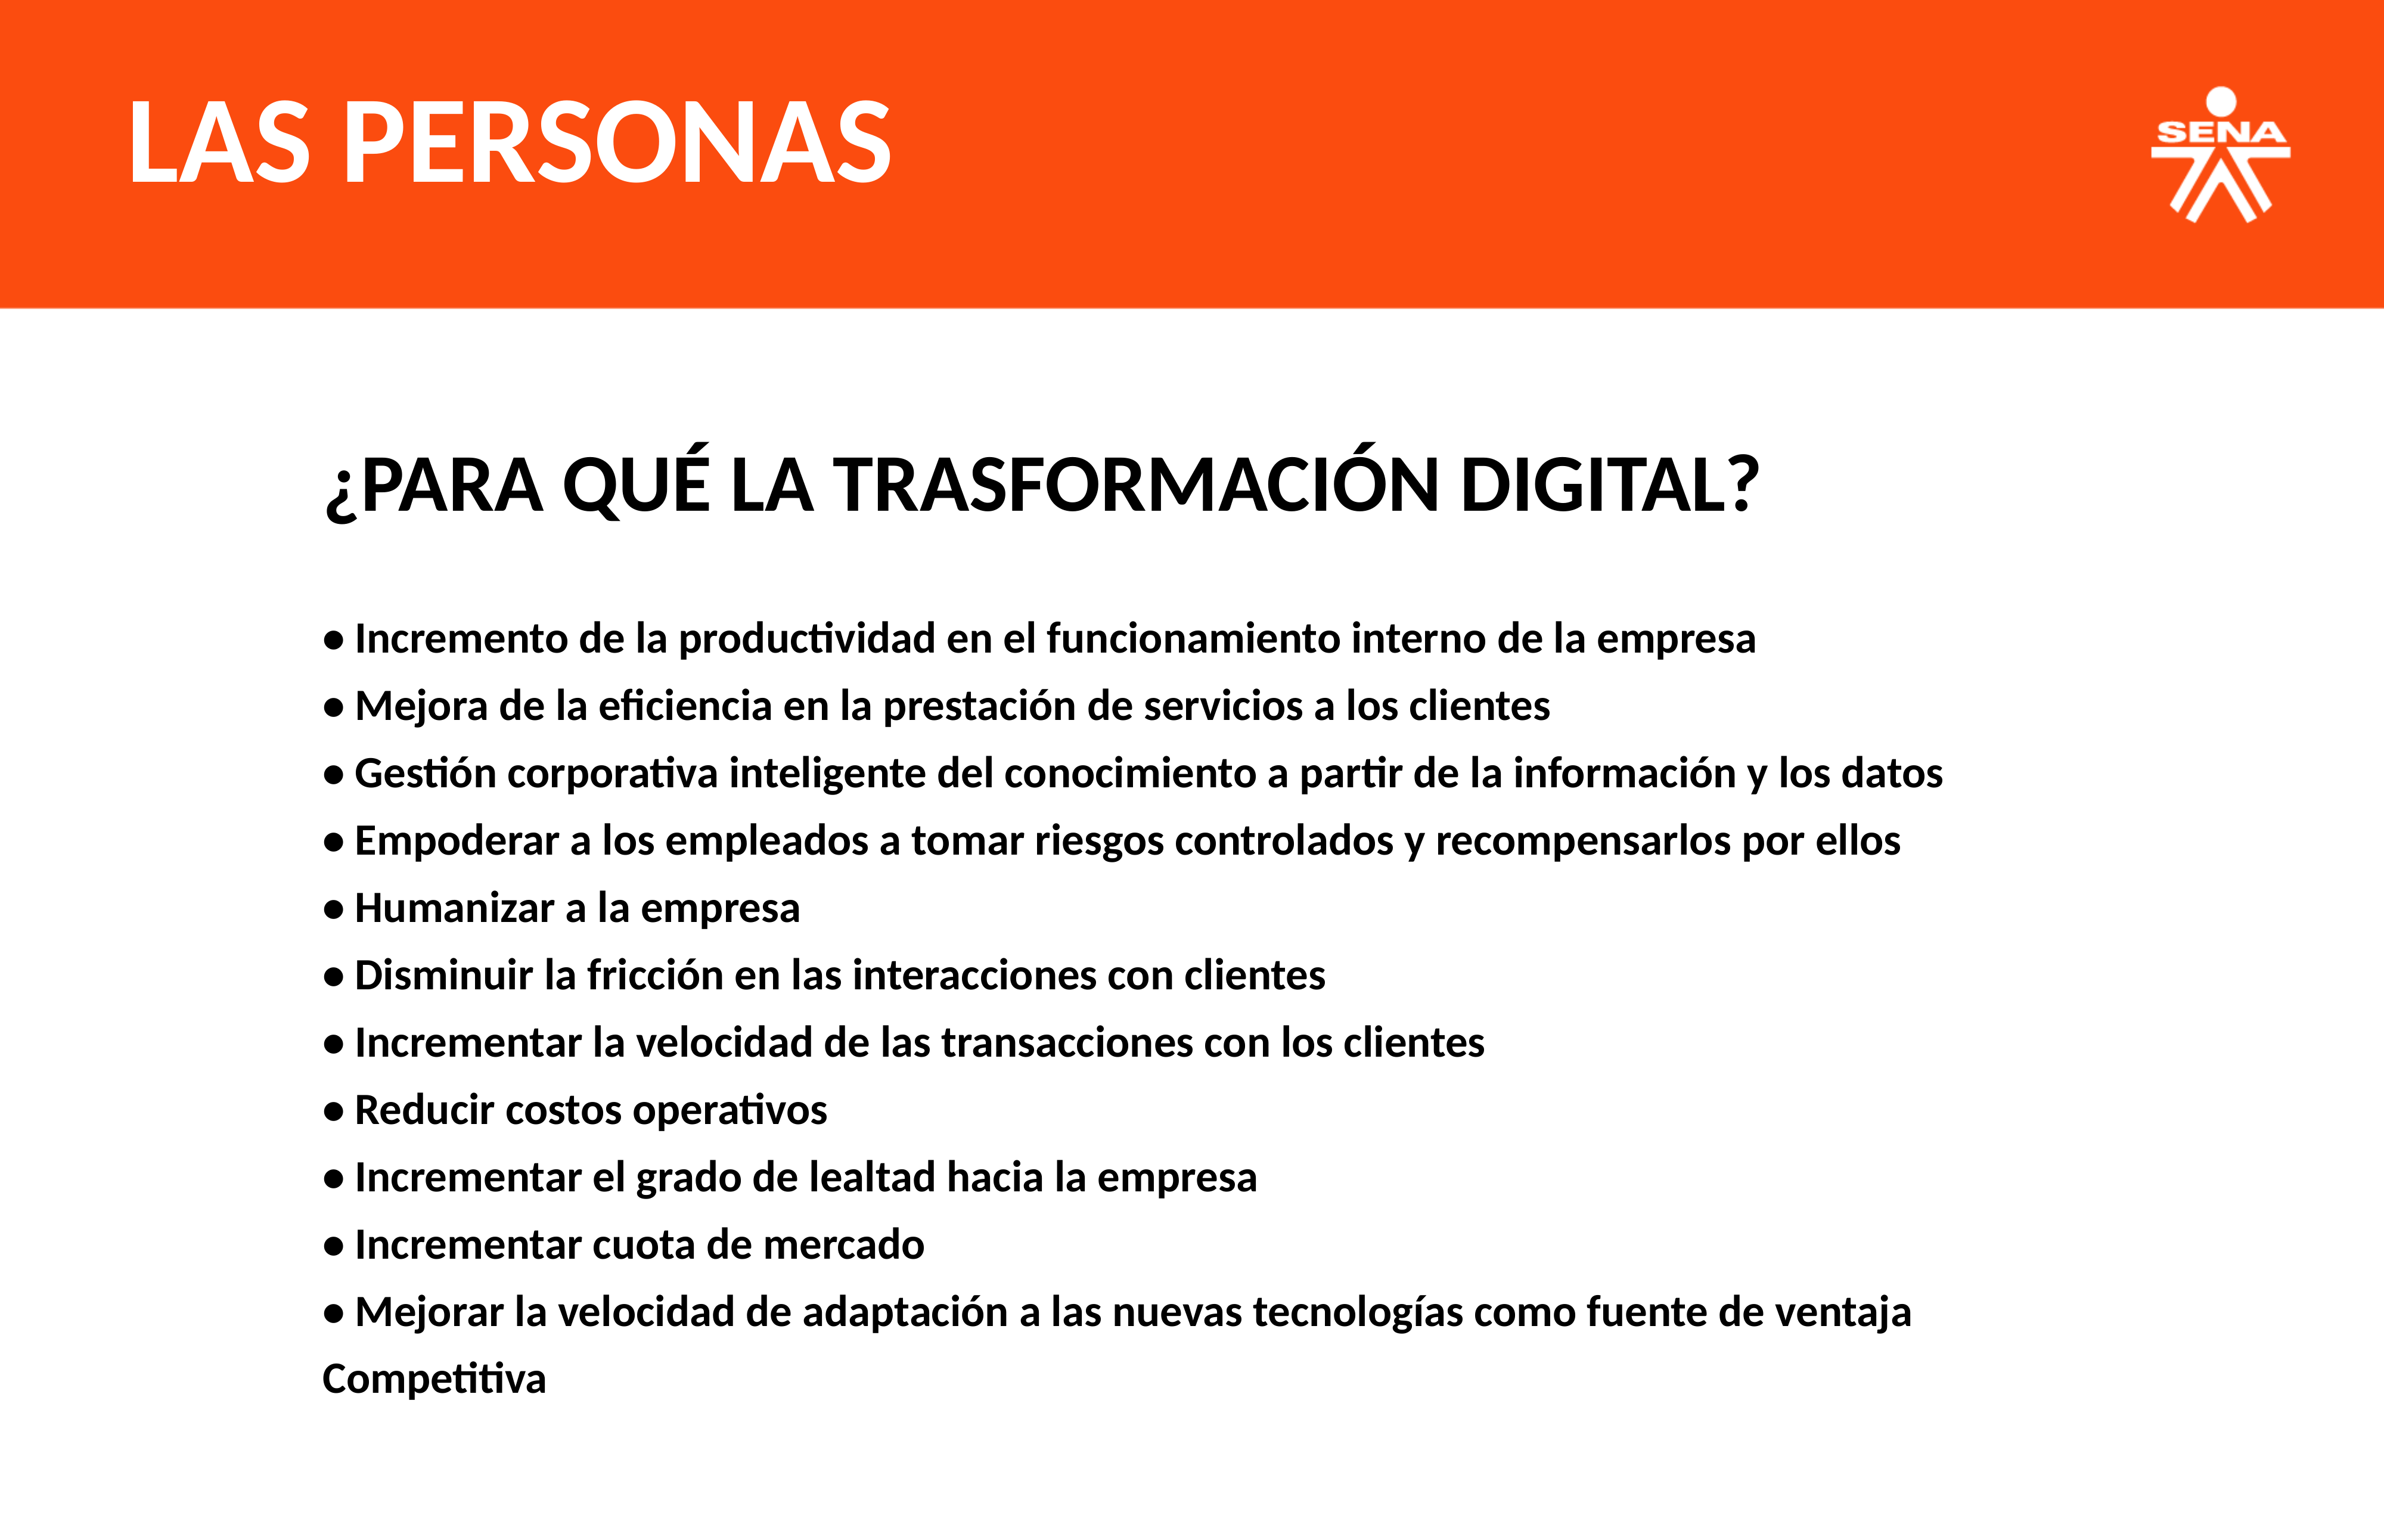

LAS PERSONAS

¿PARA QUÉ LA TRASFORMACIÓN DIGITAL?

• Incremento de la productividad en el funcionamiento interno de la empresa
• Mejora de la eficiencia en la prestación de servicios a los clientes
• Gestión corporativa inteligente del conocimiento a partir de la información y los datos
• Empoderar a los empleados a tomar riesgos controlados y recompensarlos por ellos
• Humanizar a la empresa
• Disminuir la fricción en las interacciones con clientes
• Incrementar la velocidad de las transacciones con los clientes
• Reducir costos operativos
• Incrementar el grado de lealtad hacia la empresa
• Incrementar cuota de mercado
• Mejorar la velocidad de adaptación a las nuevas tecnologías como fuente de ventaja
Competitiva